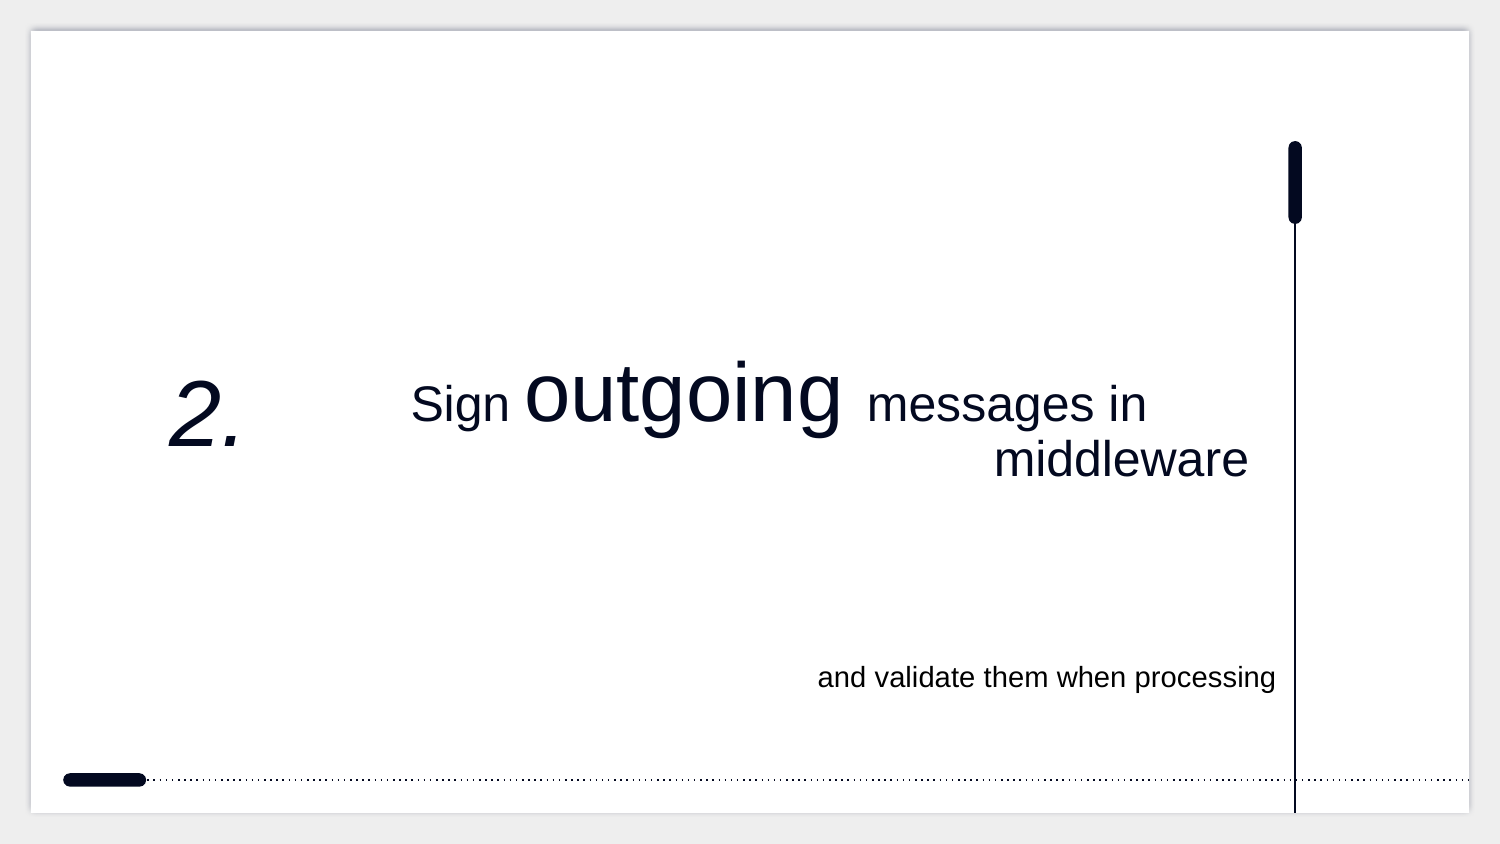

# Sign outgoing messages in	 middleware
2.
and validate them when processing